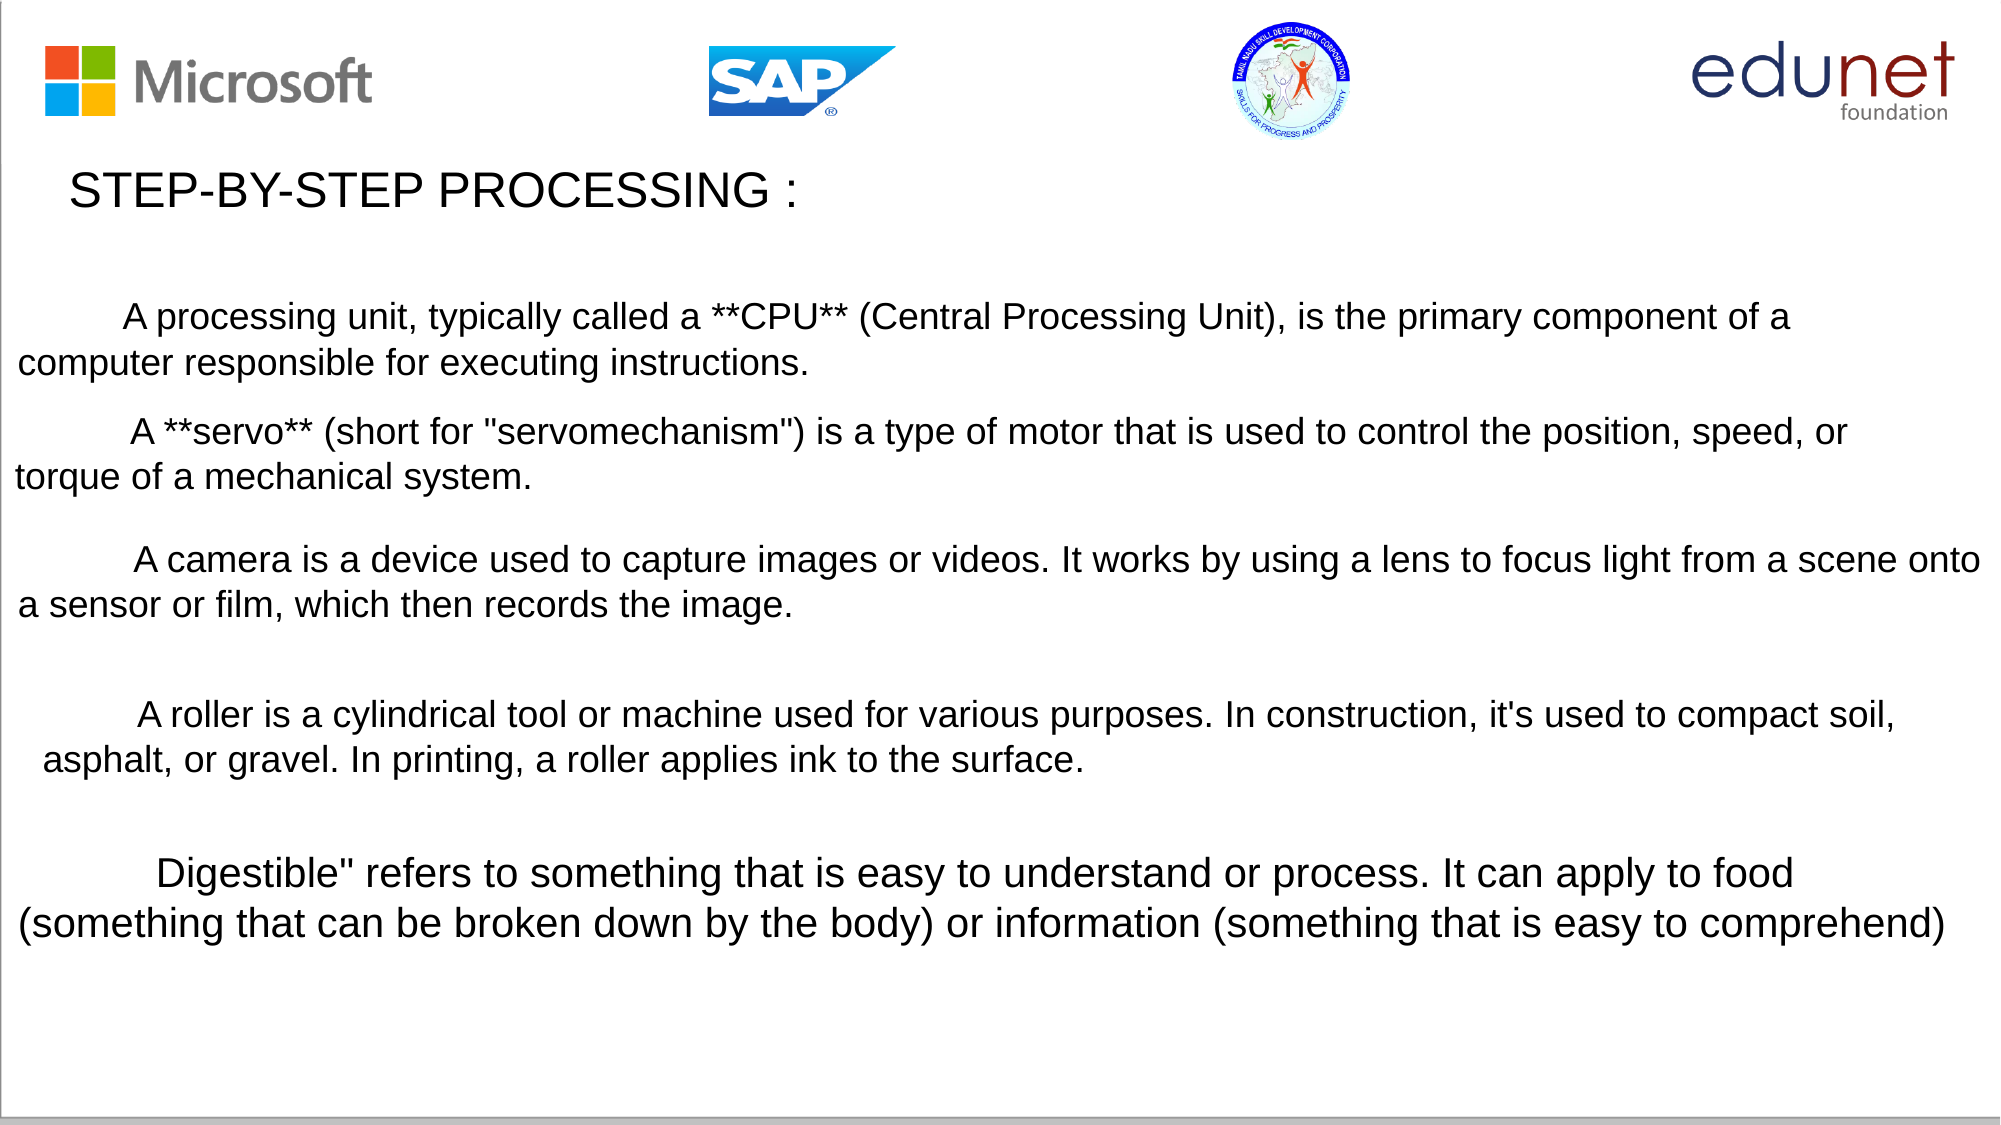

STEP-BY-STEP PROCESSING :
          A processing unit, typically called a **CPU** (Central Processing Unit), is the primary component of a computer responsible for executing instructions.
           A **servo** (short for "servomechanism") is a type of motor that is used to control the position, speed, or torque of a mechanical system.
           A camera is a device used to capture images or videos. It works by using a lens to focus light from a scene onto a sensor or film, which then records the image.
         A roller is a cylindrical tool or machine used for various purposes. In construction, it's used to compact soil, asphalt, or gravel. In printing, a roller applies ink to the surface.
            Digestible" refers to something that is easy to understand or process. It can apply to food (something that can be broken down by the body) or information (something that is easy to comprehend)